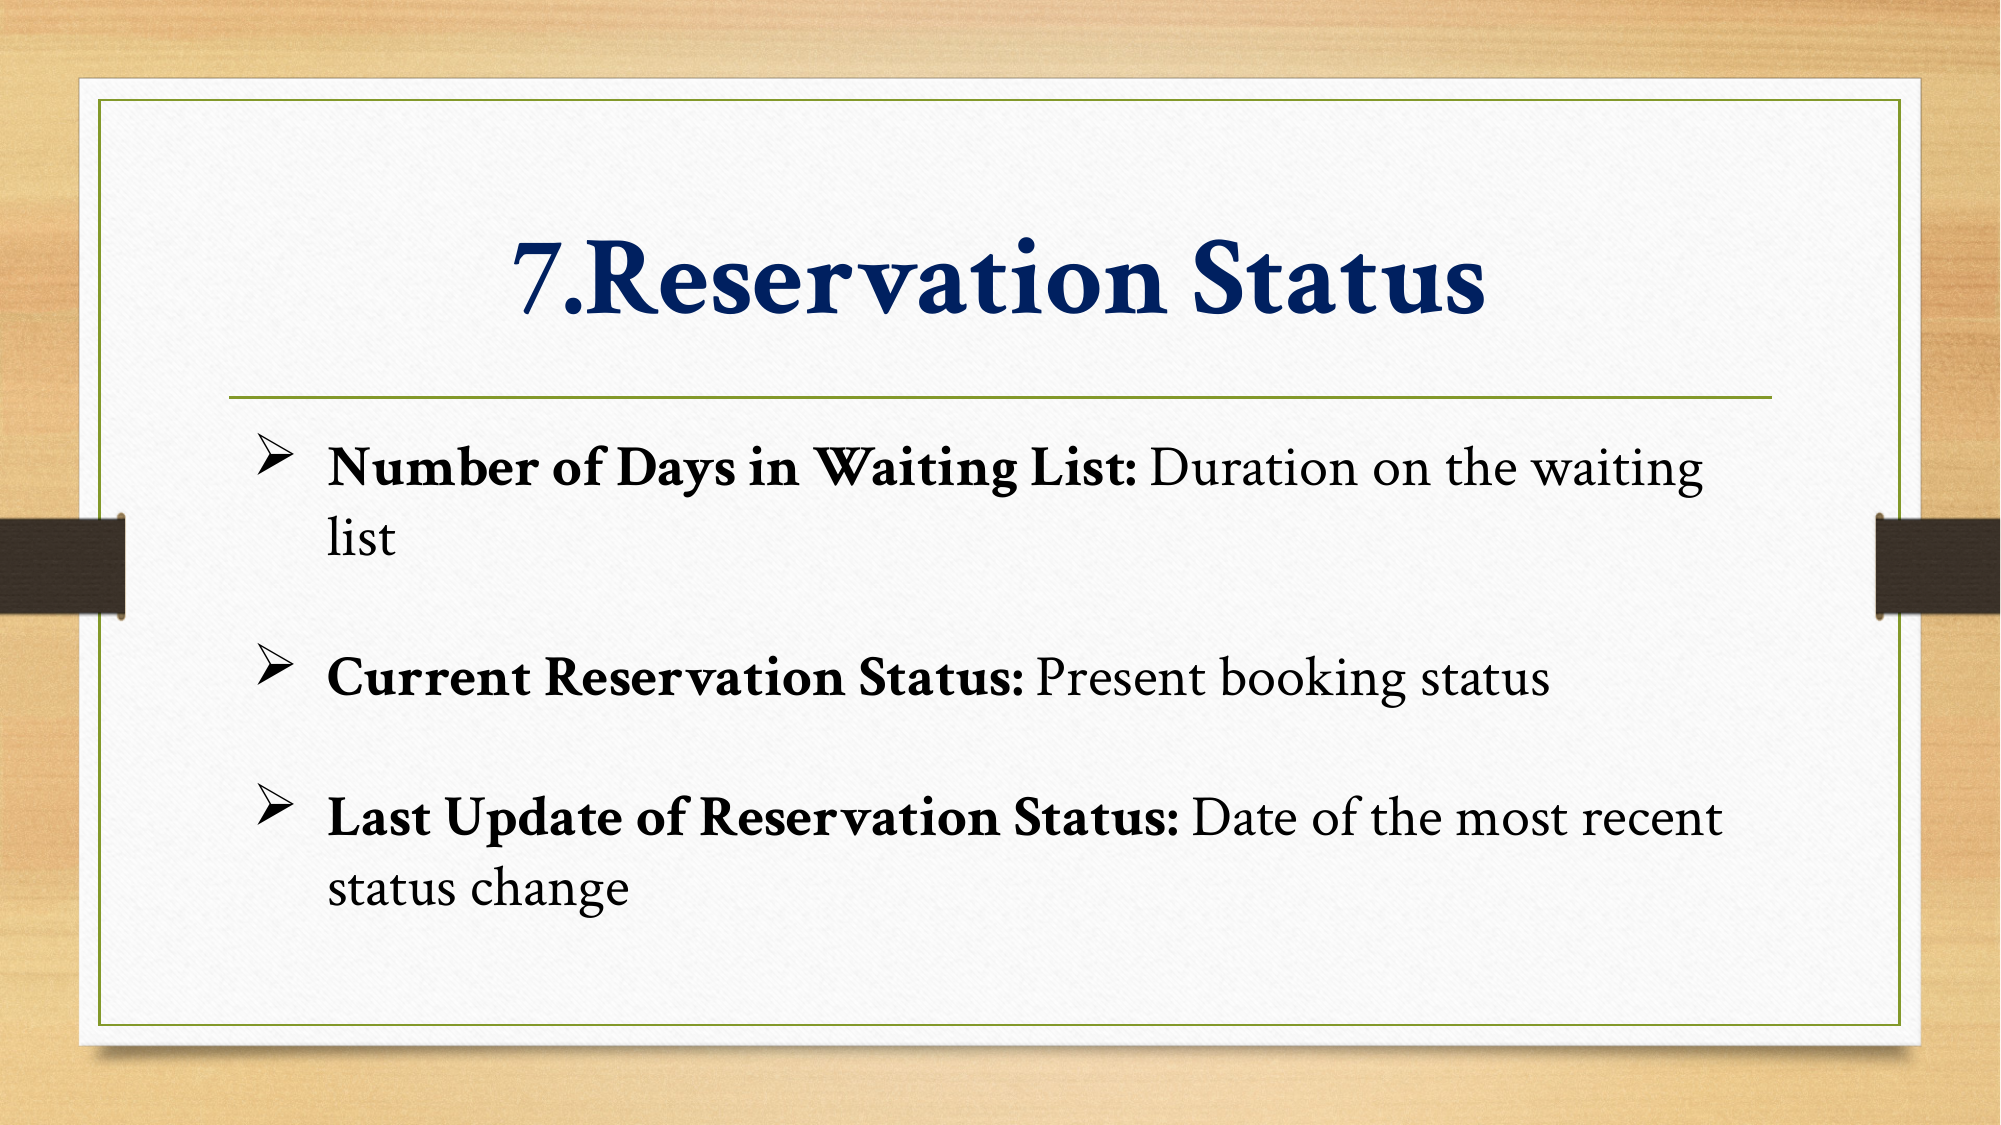

# 7.Reservation Status
Number of Days in Waiting List: Duration on the waiting list

Current Reservation Status: Present booking status

Last Update of Reservation Status: Date of the most recent status change